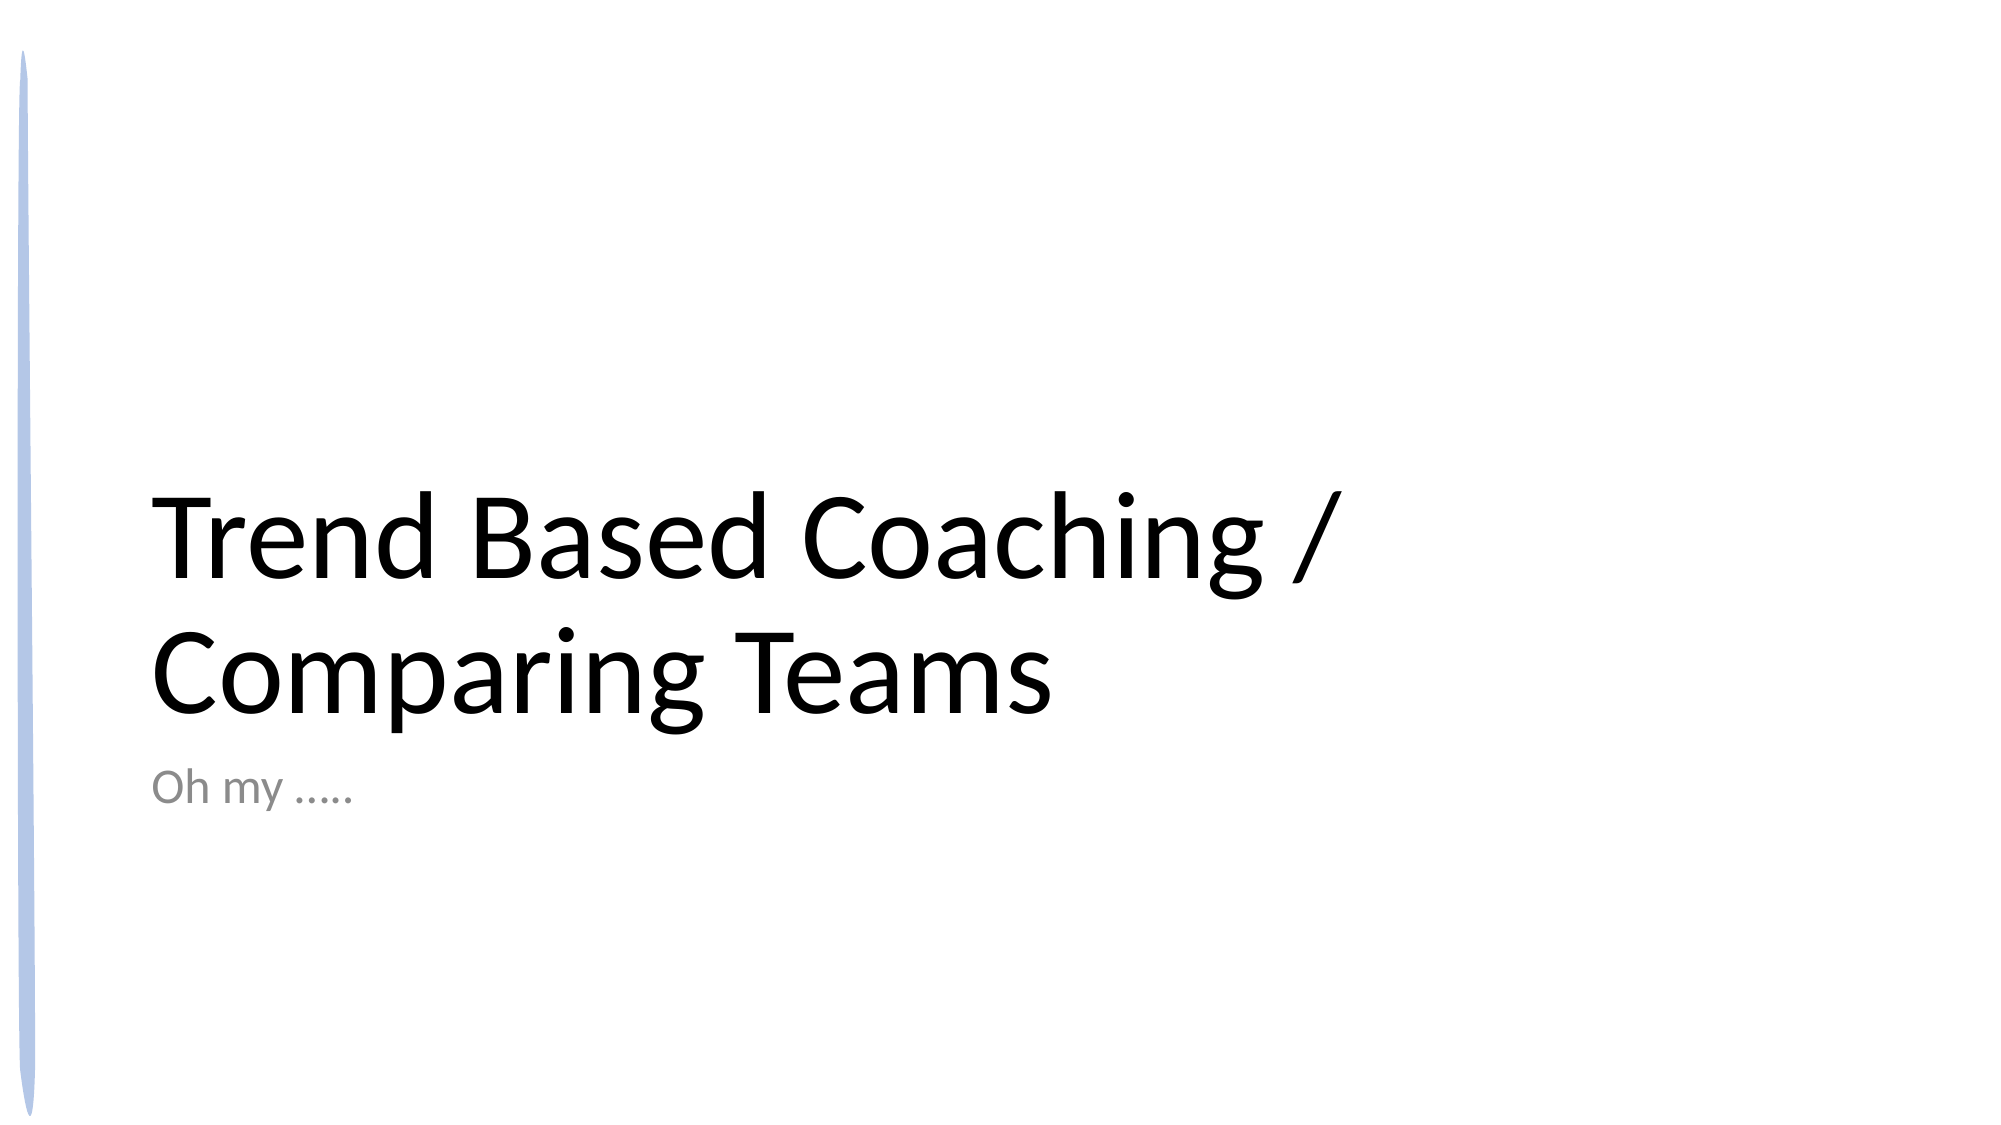

# Trend Based Coaching / Comparing Teams
Oh my …..